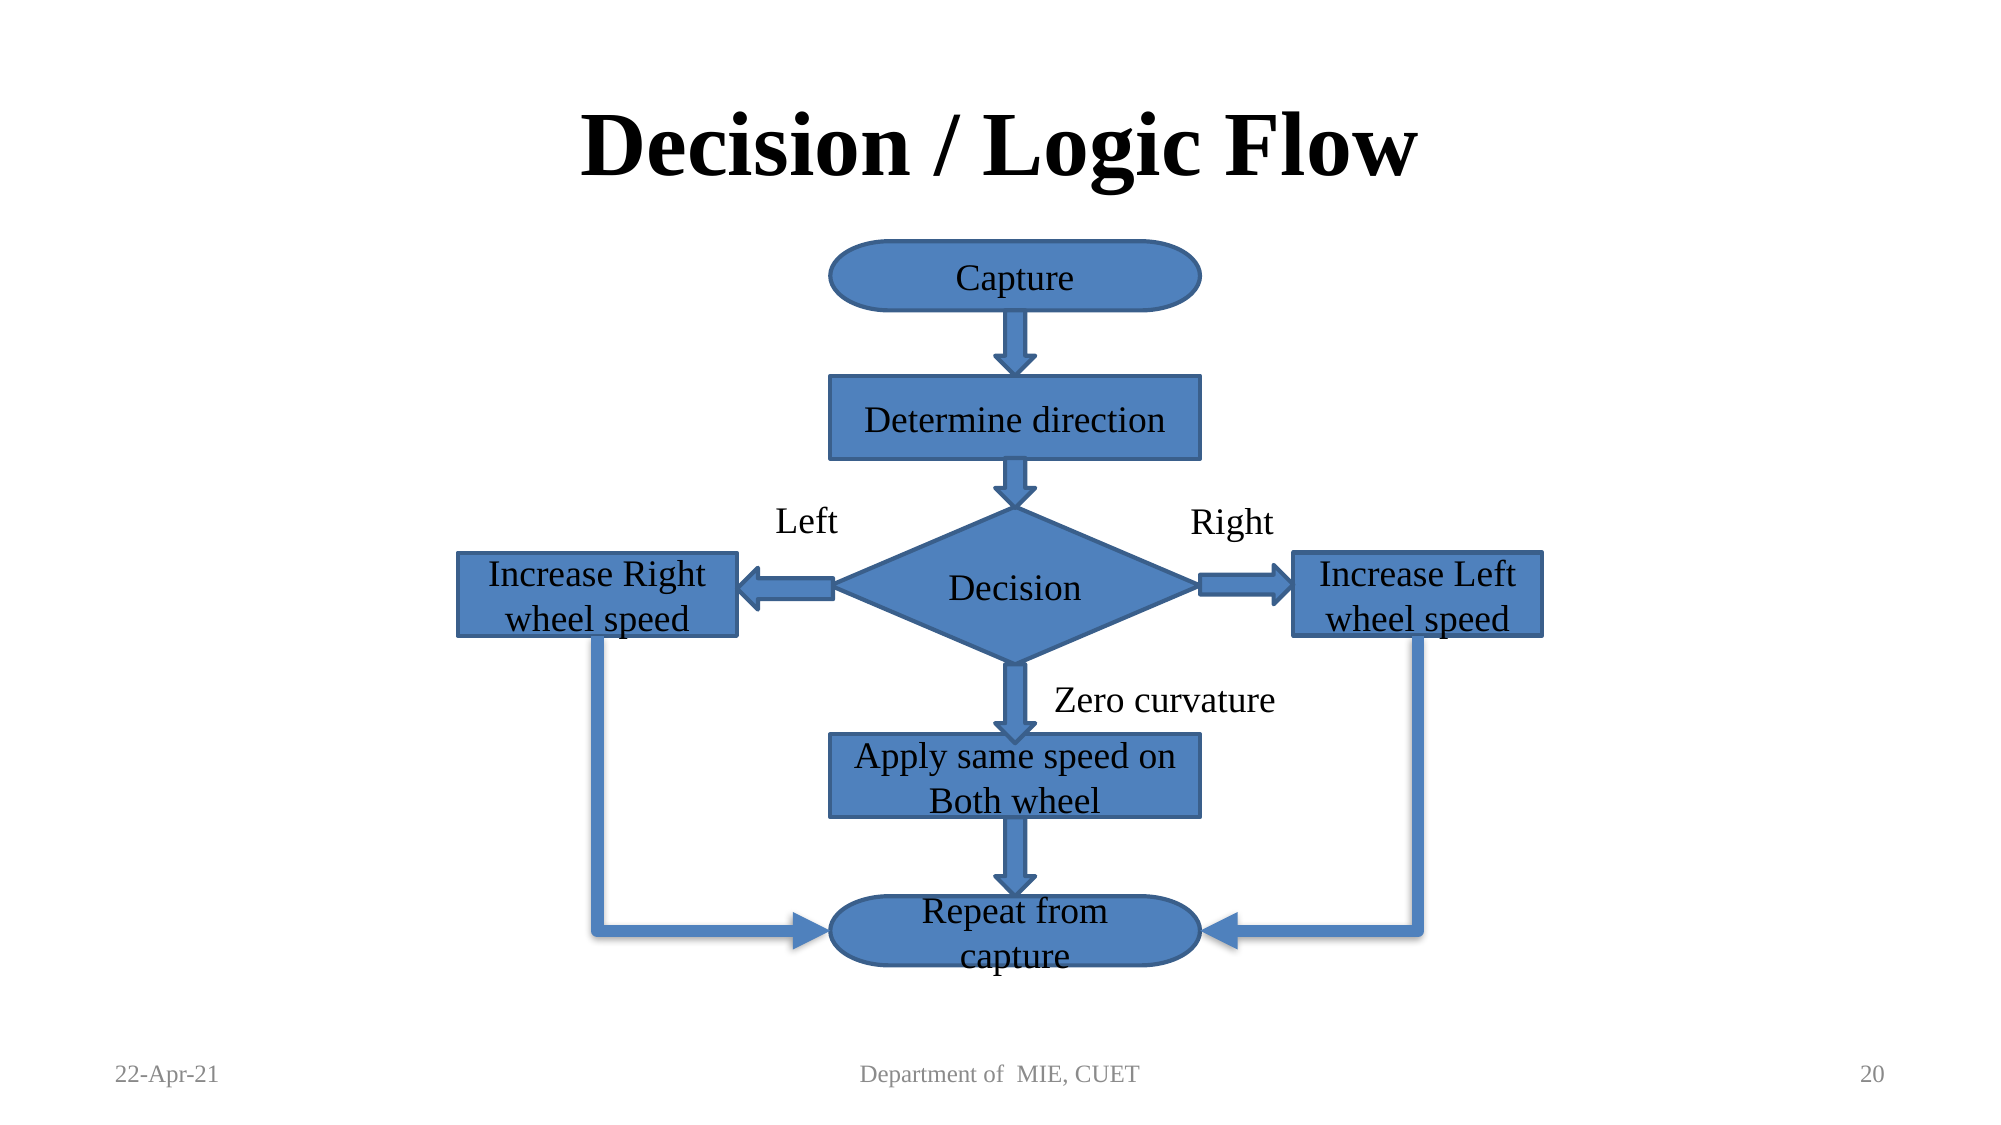

# Decision / Logic Flow
Capture

Determine direction

Left
Right
Decision
Increase Left wheel speed
Increase Right wheel speed

Zero curvature
Apply same speed on Both wheel

Repeat from capture
22-Apr-21
Department of  MIE, CUET
20